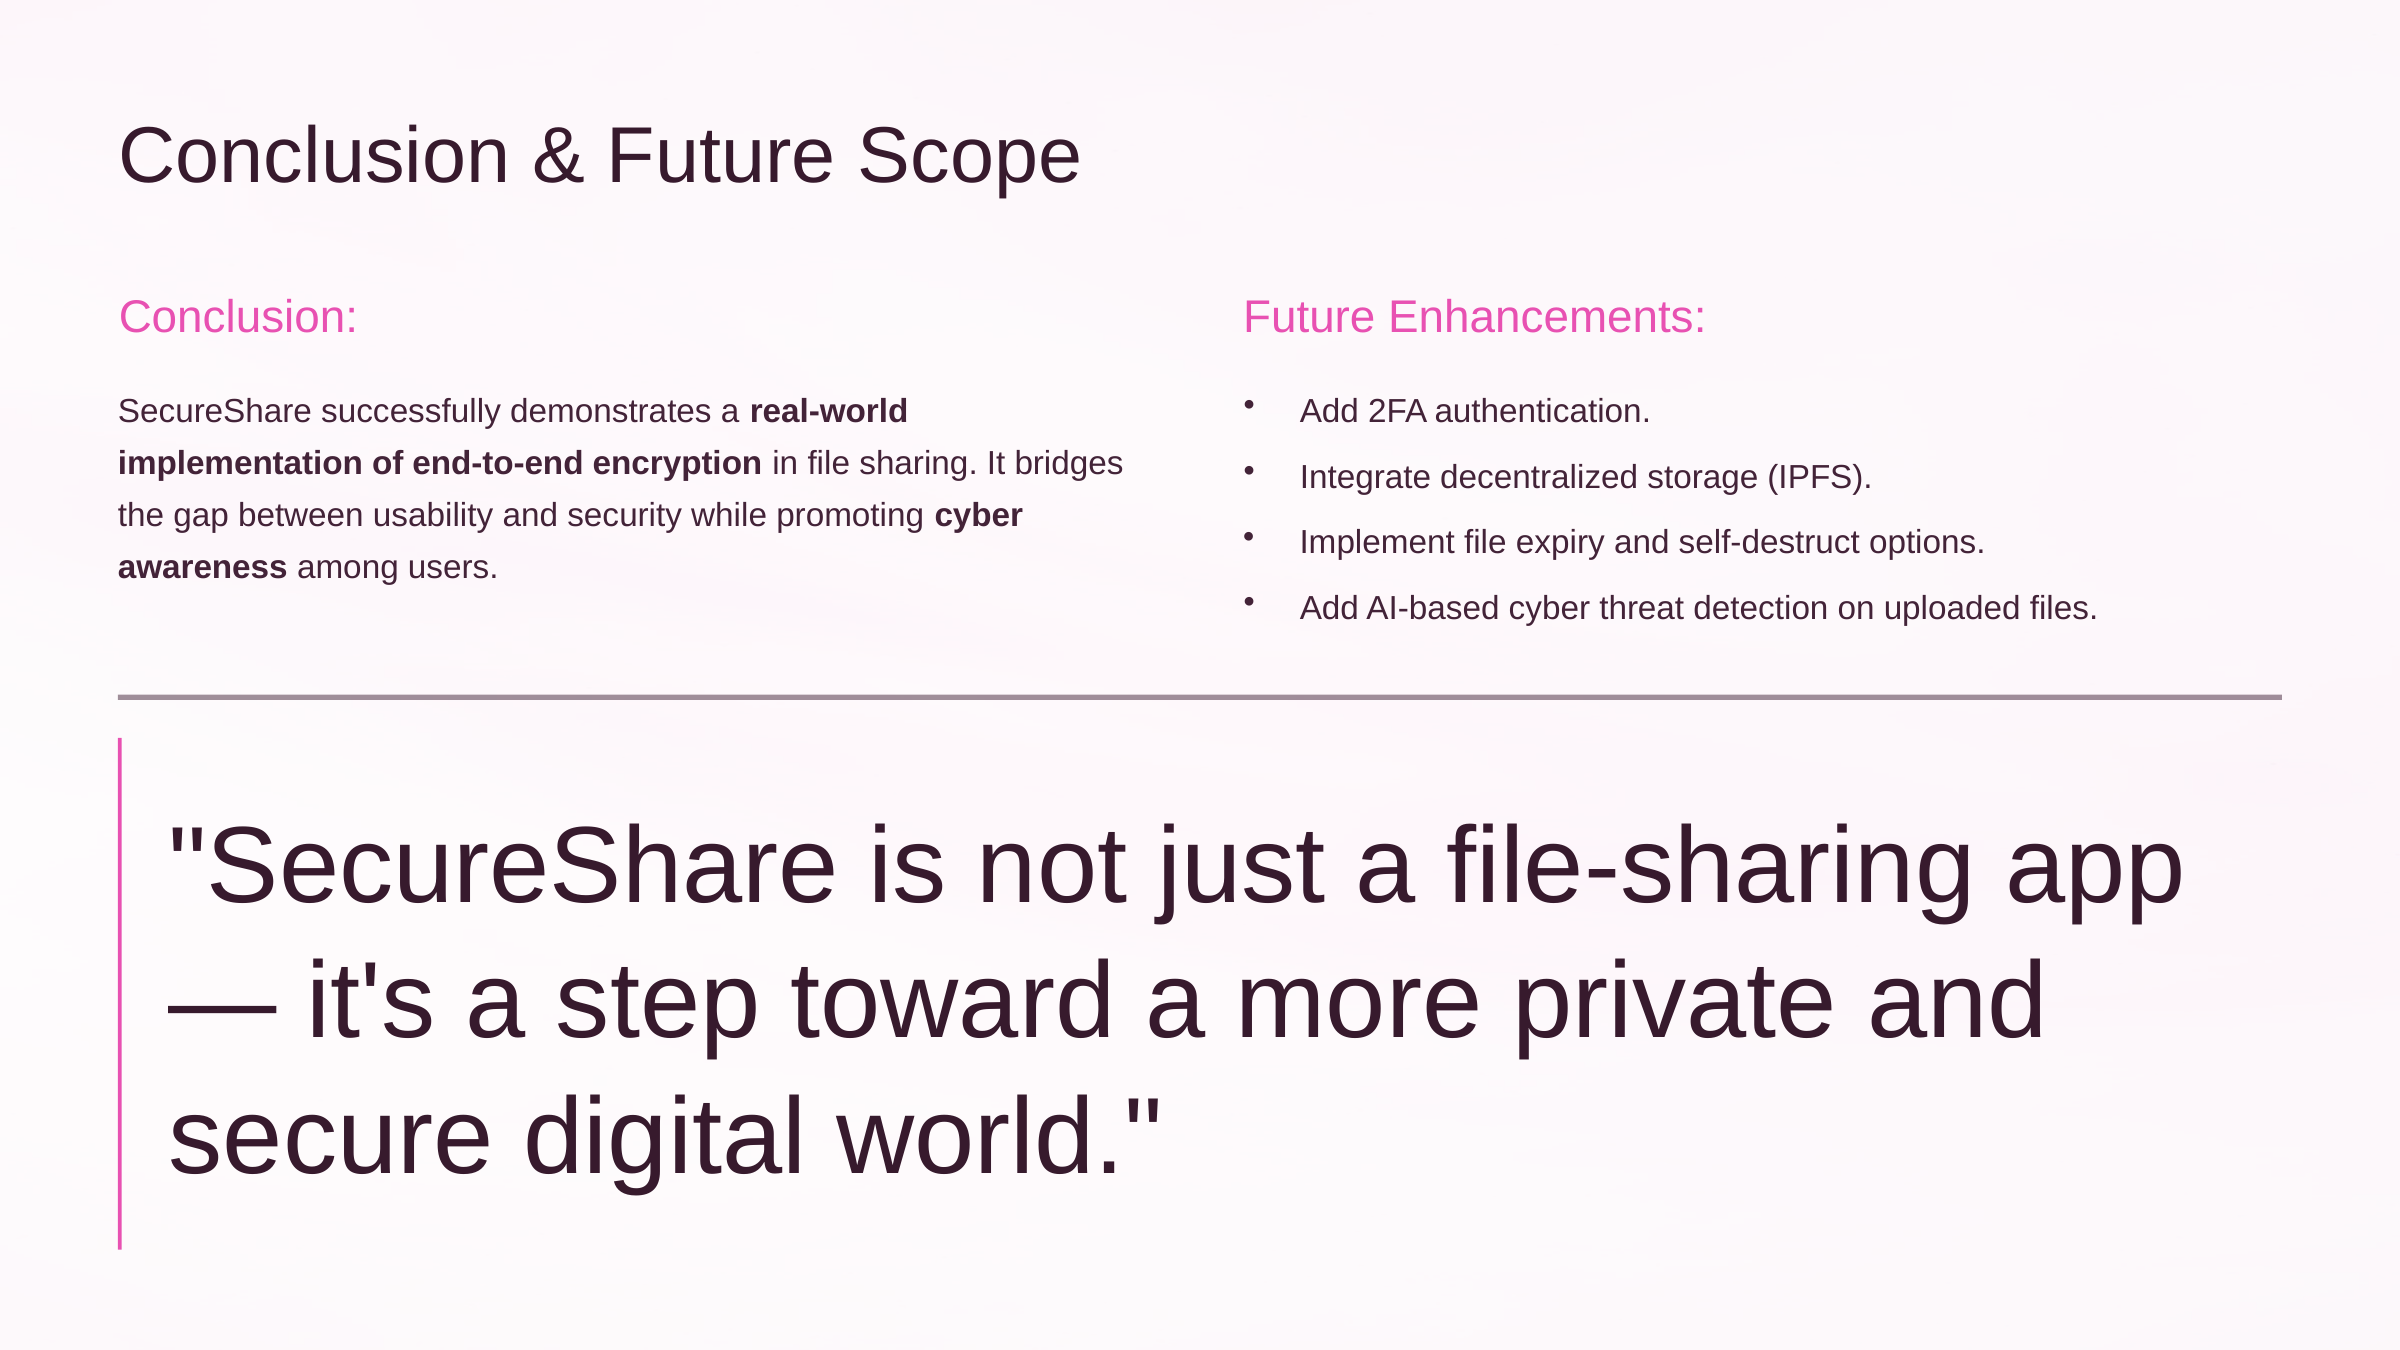

Conclusion & Future Scope
Conclusion:
Future Enhancements:
SecureShare successfully demonstrates a real-world implementation of end-to-end encryption in file sharing. It bridges the gap between usability and security while promoting cyber awareness among users.
Add 2FA authentication.
Integrate decentralized storage (IPFS).
Implement file expiry and self-destruct options.
Add AI-based cyber threat detection on uploaded files.

"SecureShare is not just a file-sharing app — it's a step toward a more private and secure digital world."